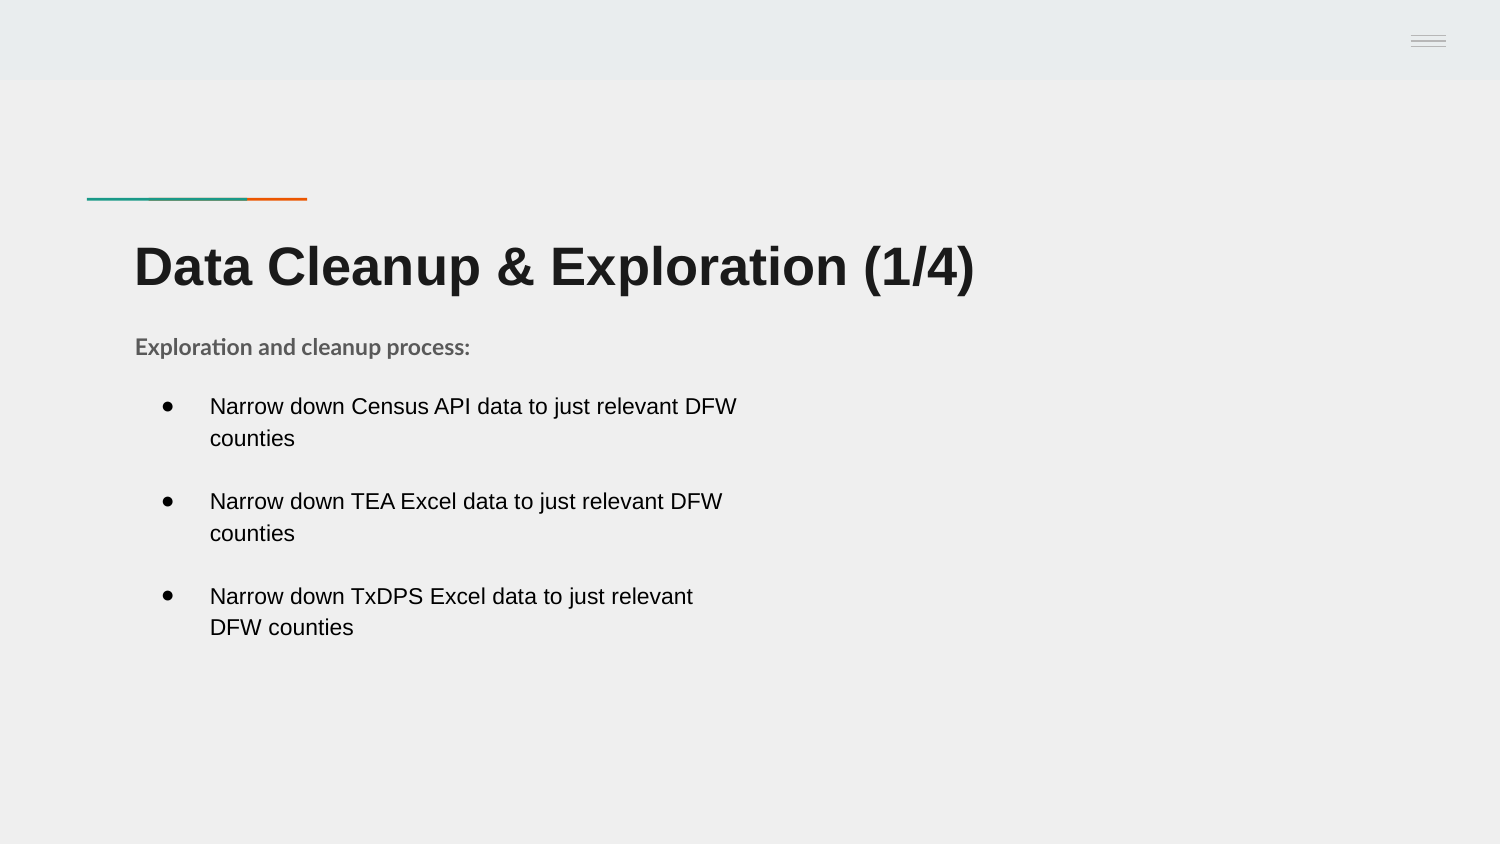

# Data Cleanup & Exploration (1/4)

Exploration and cleanup process:
Narrow down Census API data to just relevant DFW counties

Narrow down TEA Excel data to just relevant DFW counties

Narrow down TxDPS Excel data to just relevant DFW counties